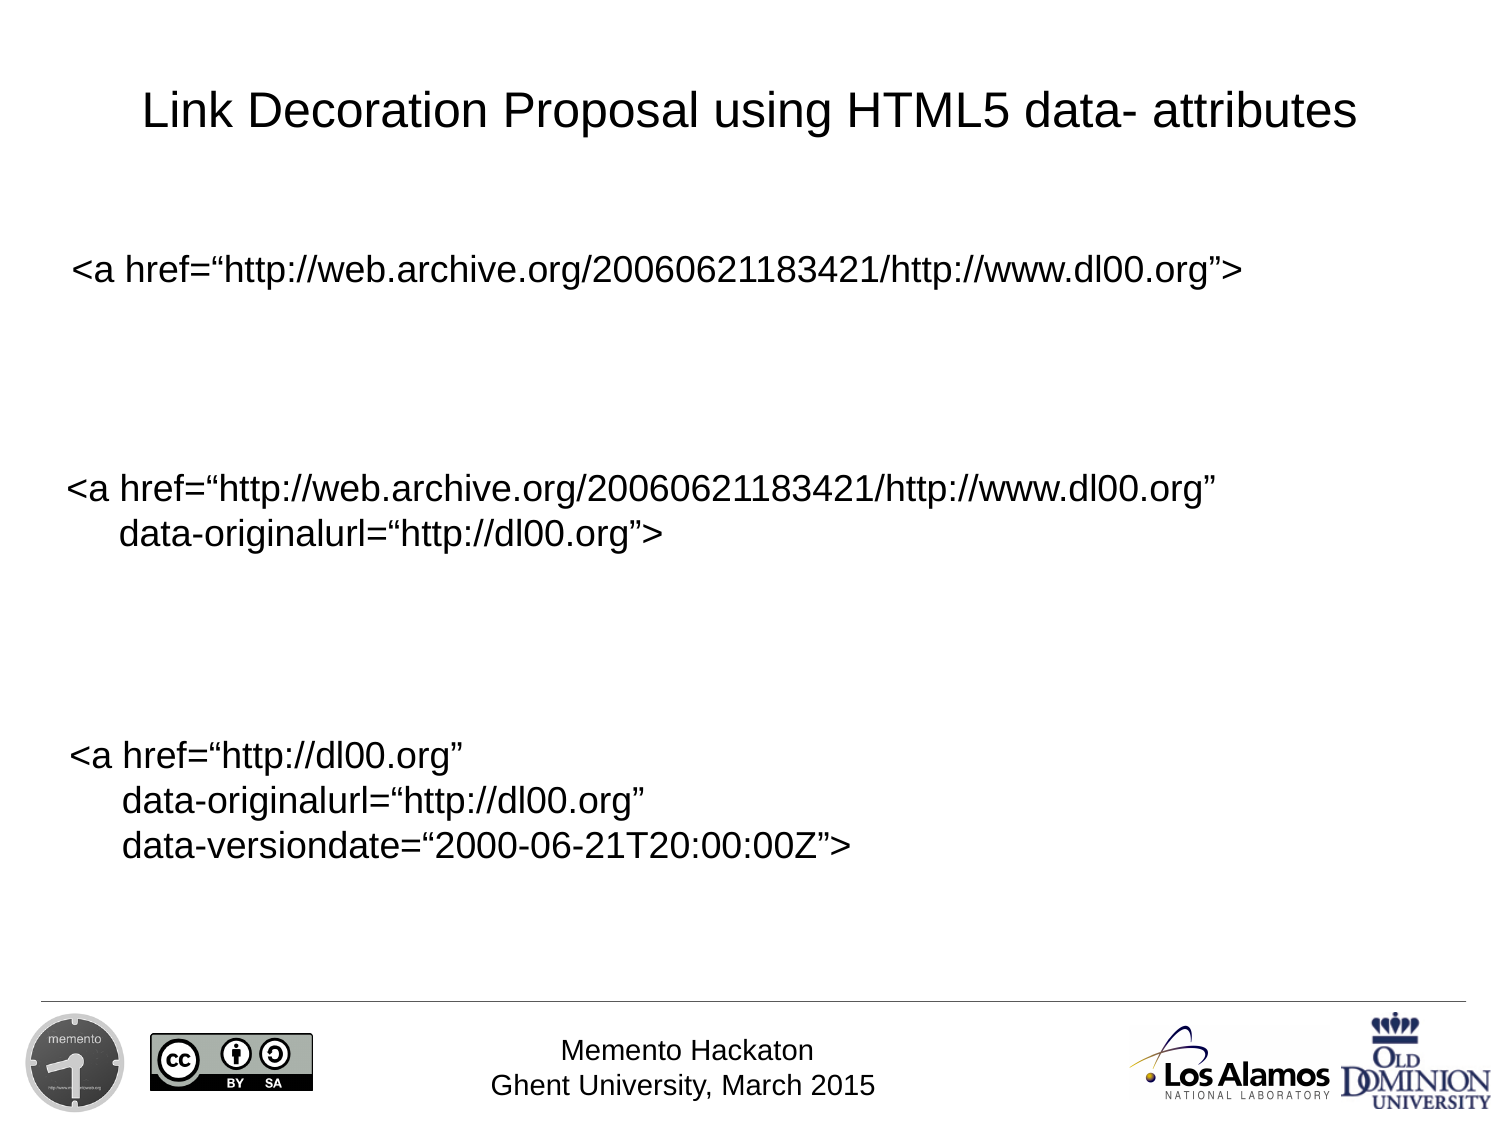

# Link Decoration Proposal using HTML5 data- attributes
<a href=“http://web.archive.org/20060621183421/http://www.dl00.org”>
<a href=“http://web.archive.org/20060621183421/http://www.dl00.org”
     data-originalurl=“http://dl00.org”>
<a href=“http://dl00.org”
     data-originalurl=“http://dl00.org”
     data-versiondate=“2000-06-21T20:00:00Z”>